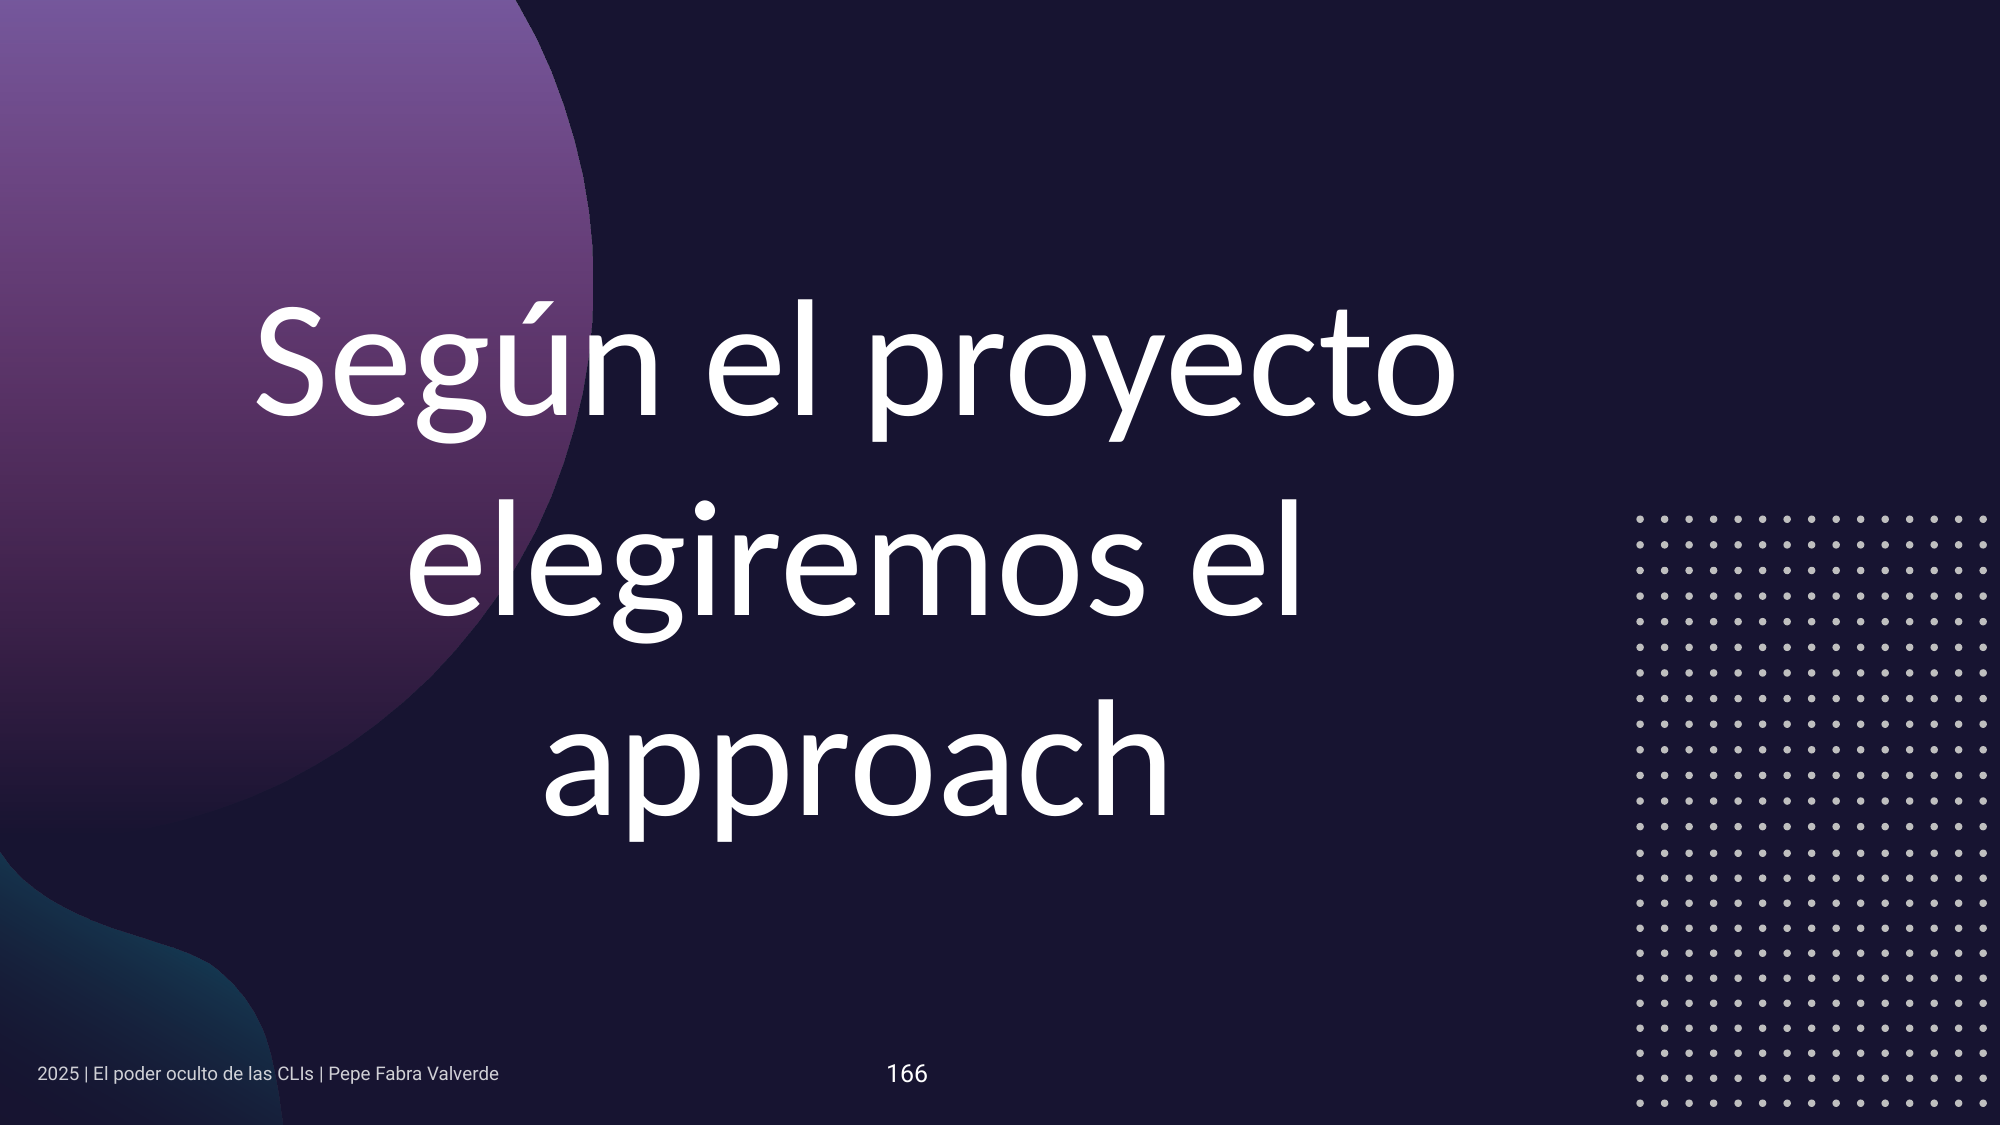

Según el proyecto elegiremos el approach
2025 | El poder oculto de las CLIs | Pepe Fabra Valverde